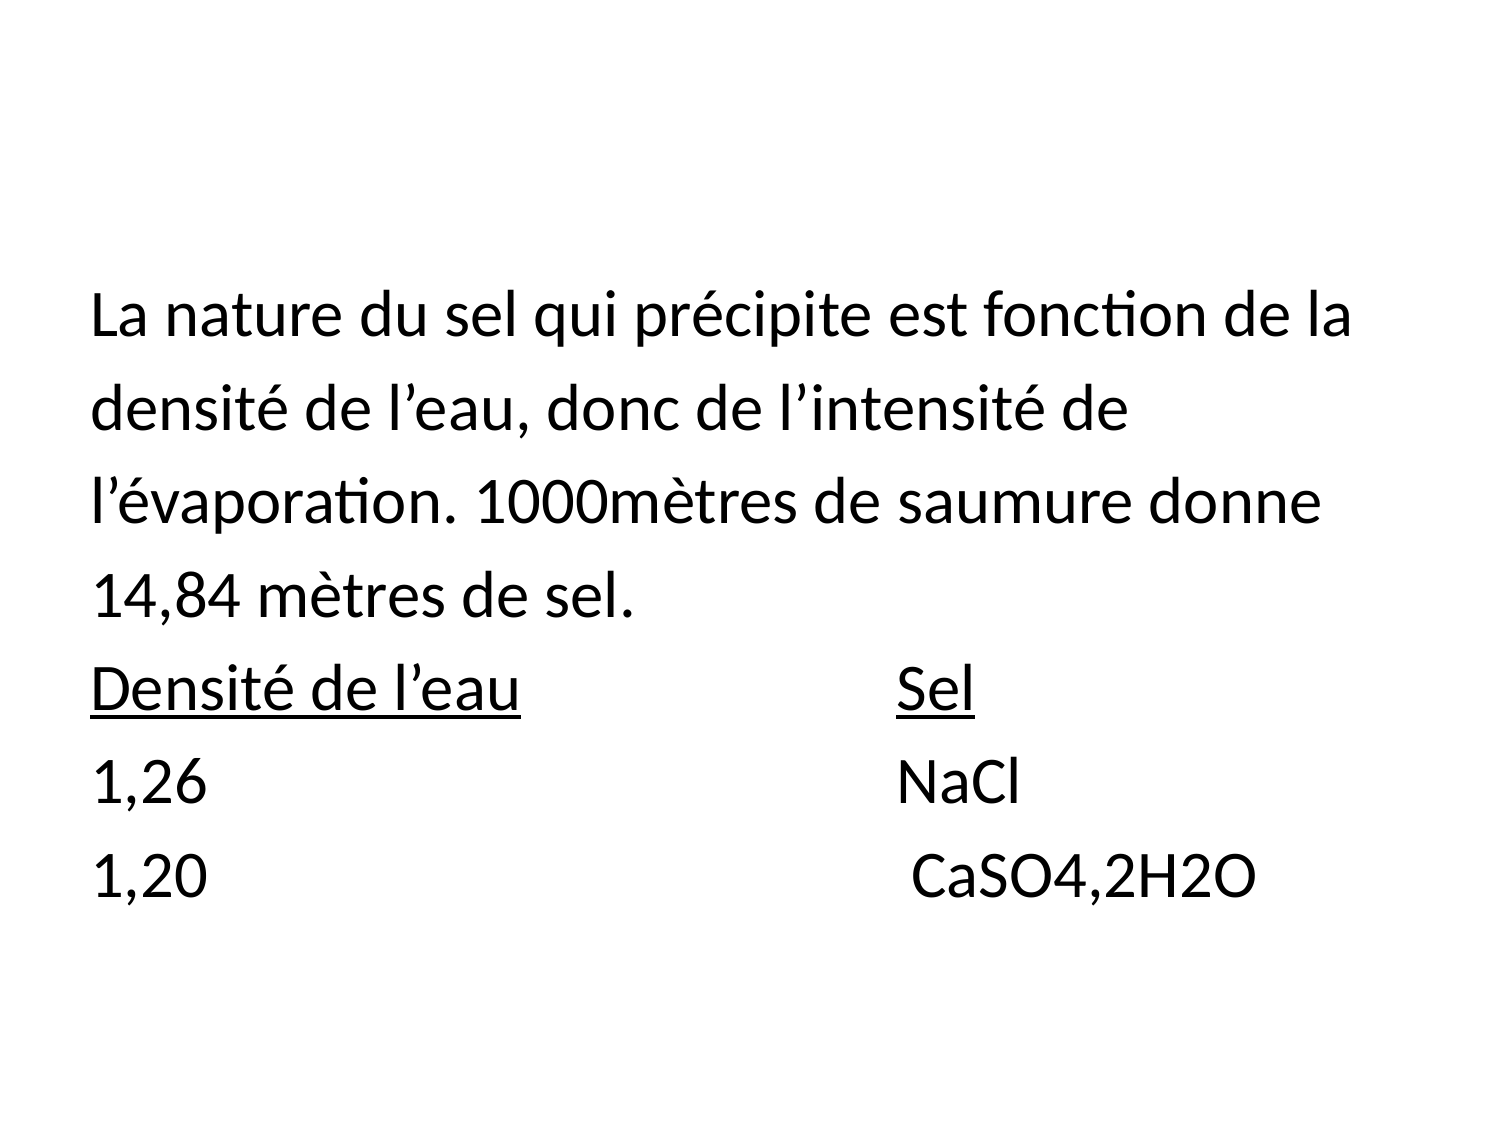

La nature du sel qui précipite est fonction de la
densité de l’eau, donc de l’intensité de
l’évaporation. 1000mètres de saumure donne
14,84 mètres de sel.
Densité de l’eau	                    Sel
1,26			                    NaCl
1,20			                     CaSO4,2H2O